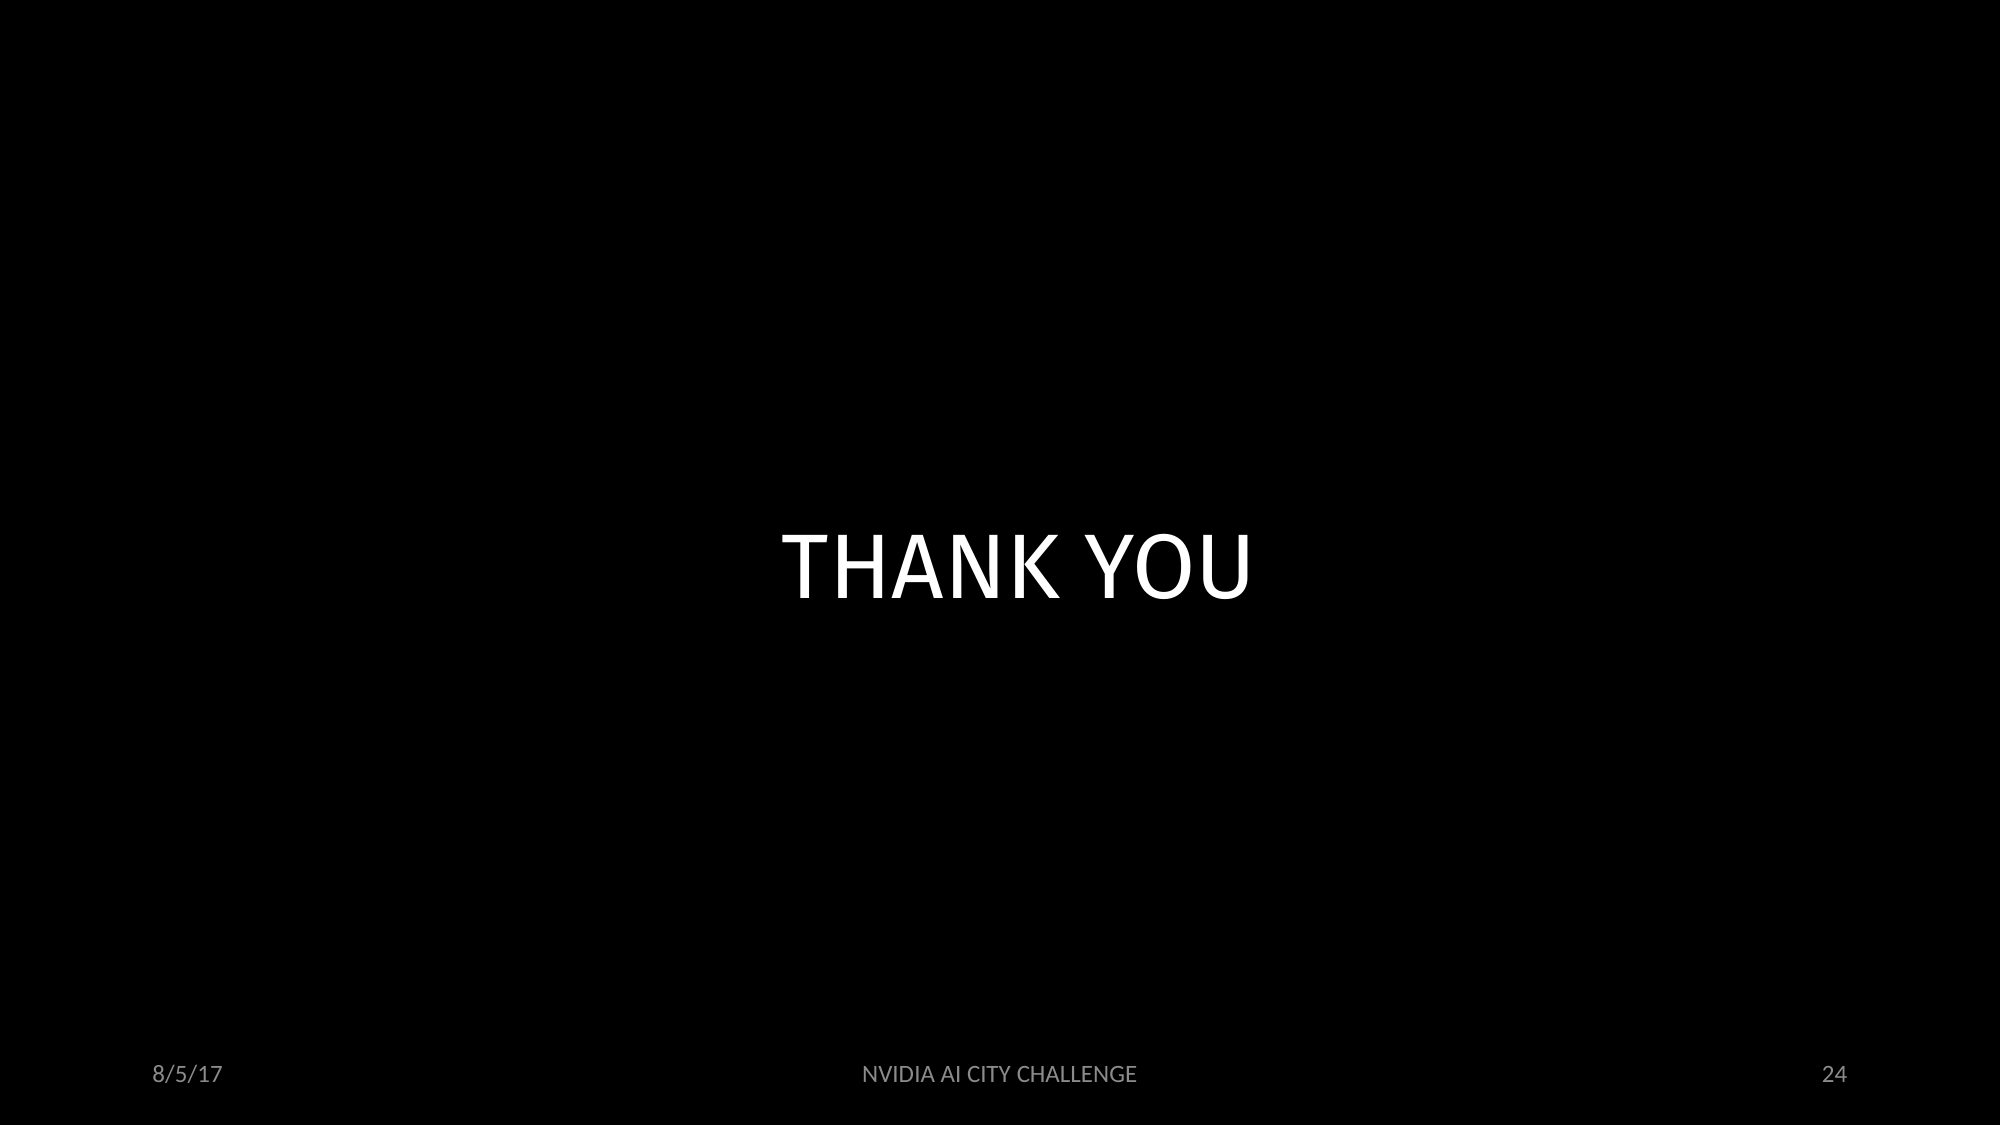

# THANK YOU
8/5/17
NVIDIA AI CITY CHALLENGE
24